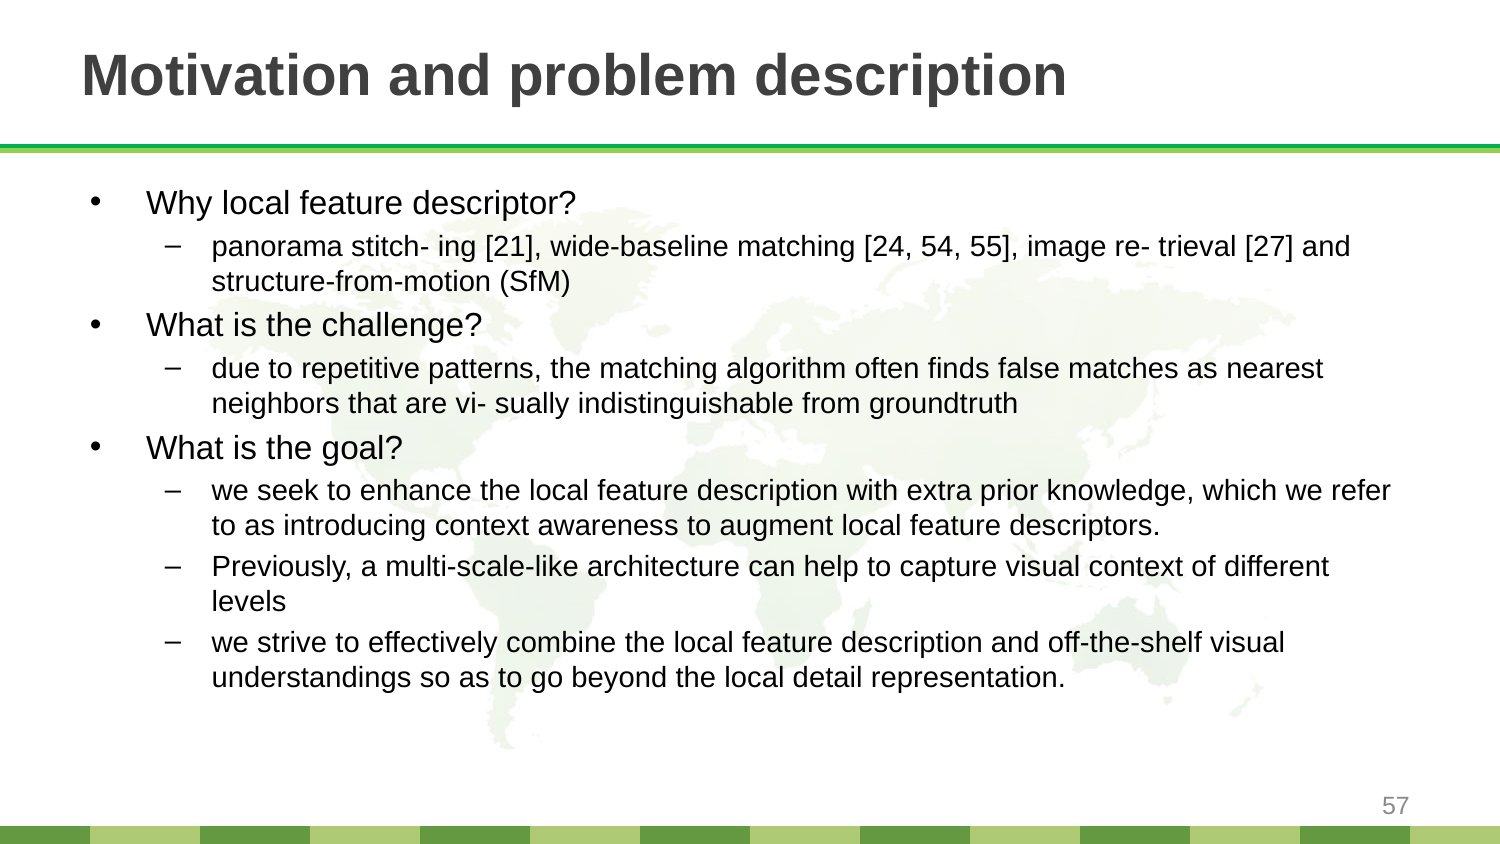

# Motivation and problem description
Why local feature descriptor?
panorama stitch- ing [21], wide-baseline matching [24, 54, 55], image re- trieval [27] and structure-from-motion (SfM)
What is the challenge?
due to repetitive patterns, the matching algorithm often finds false matches as nearest neighbors that are vi- sually indistinguishable from groundtruth
What is the goal?
we seek to enhance the local feature description with extra prior knowledge, which we refer to as introducing context awareness to augment local feature descriptors.
Previously, a multi-scale-like architecture can help to capture visual context of different levels
we strive to effectively combine the local feature description and off-the-shelf visual understandings so as to go beyond the local detail representation.

57